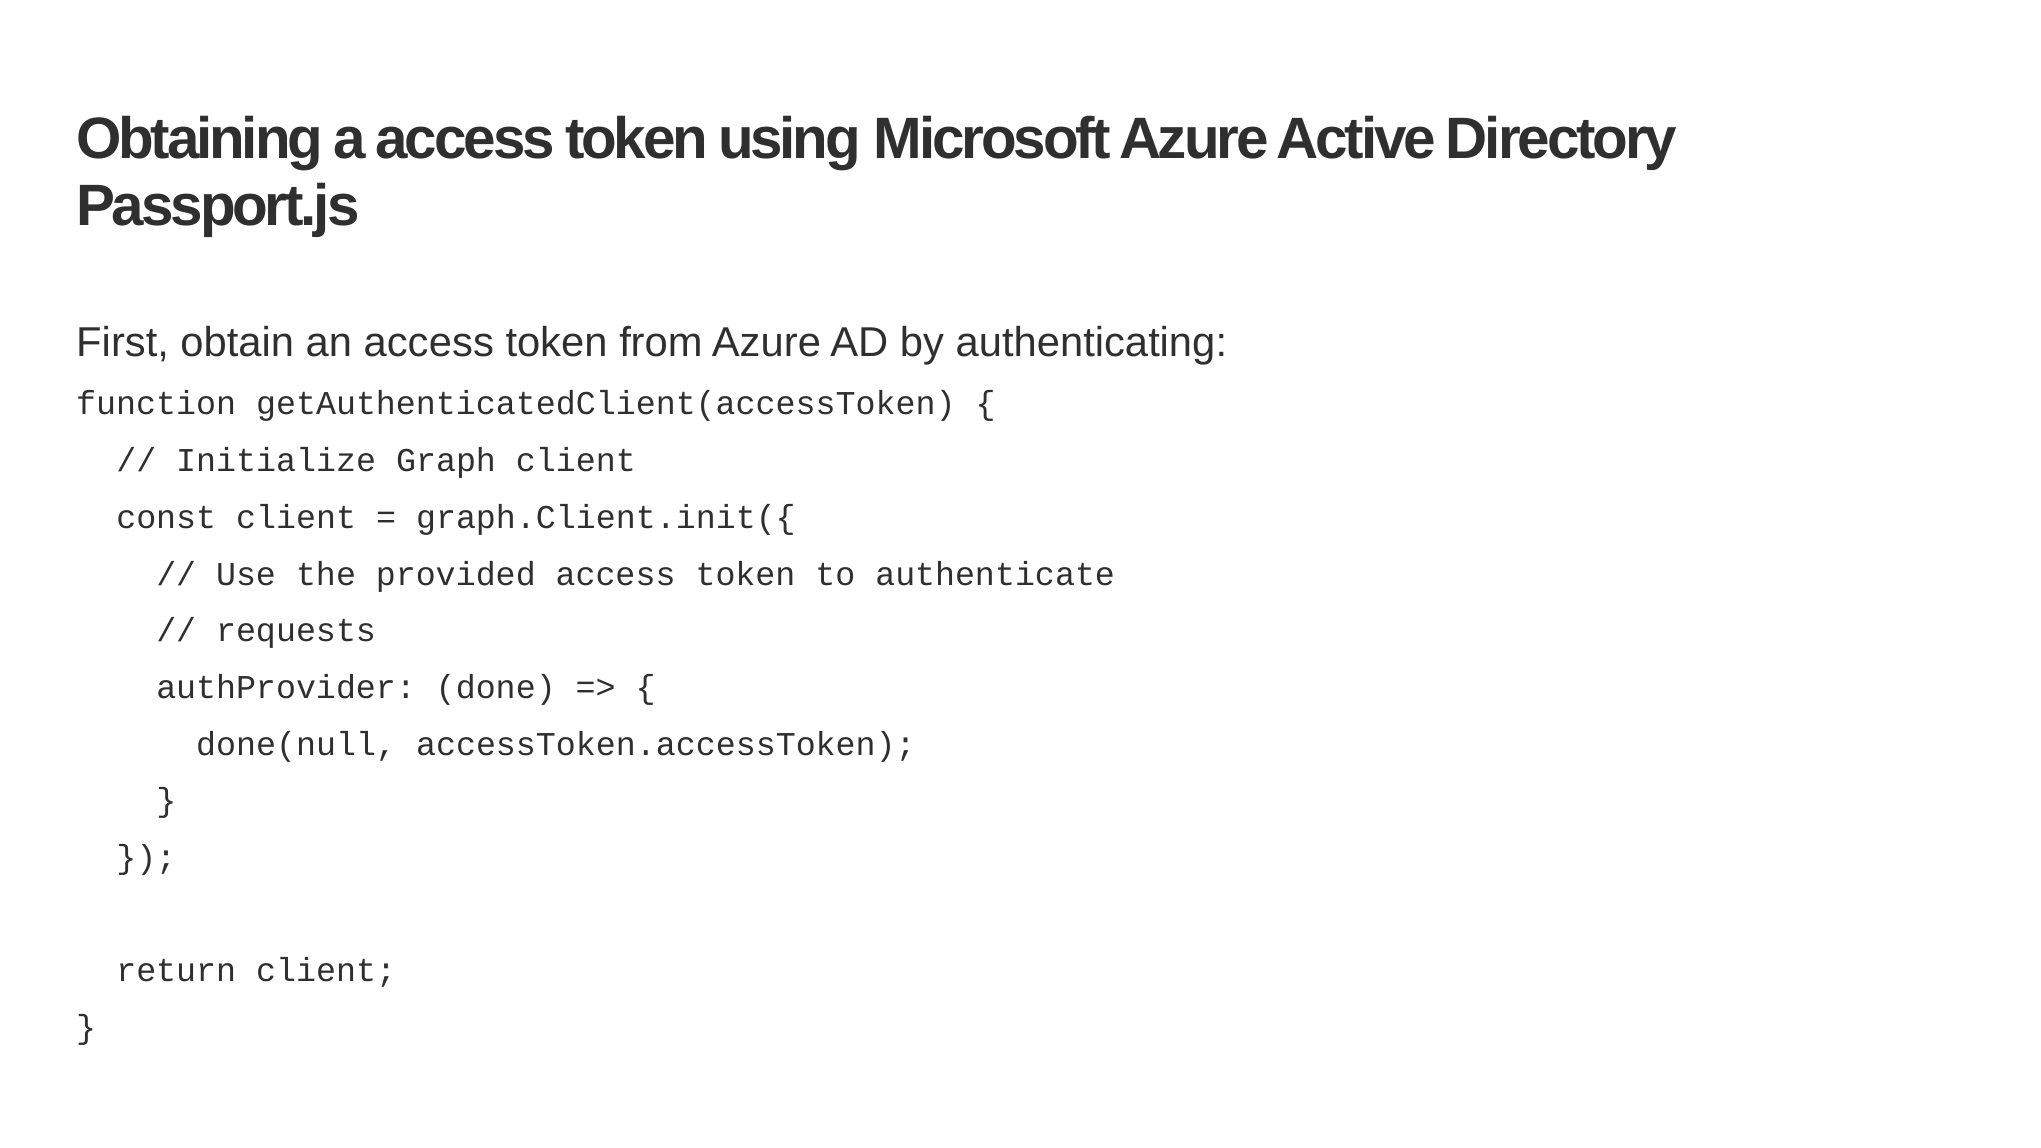

# Obtaining a access token using Microsoft Azure Active Directory Passport.js
First, obtain an access token from Azure AD by authenticating:
function getAuthenticatedClient(accessToken) {
  // Initialize Graph client
  const client = graph.Client.init({
    // Use the provided access token to authenticate
    // requests
    authProvider: (done) => {
      done(null, accessToken.accessToken);
    }
  });

  return client;
}